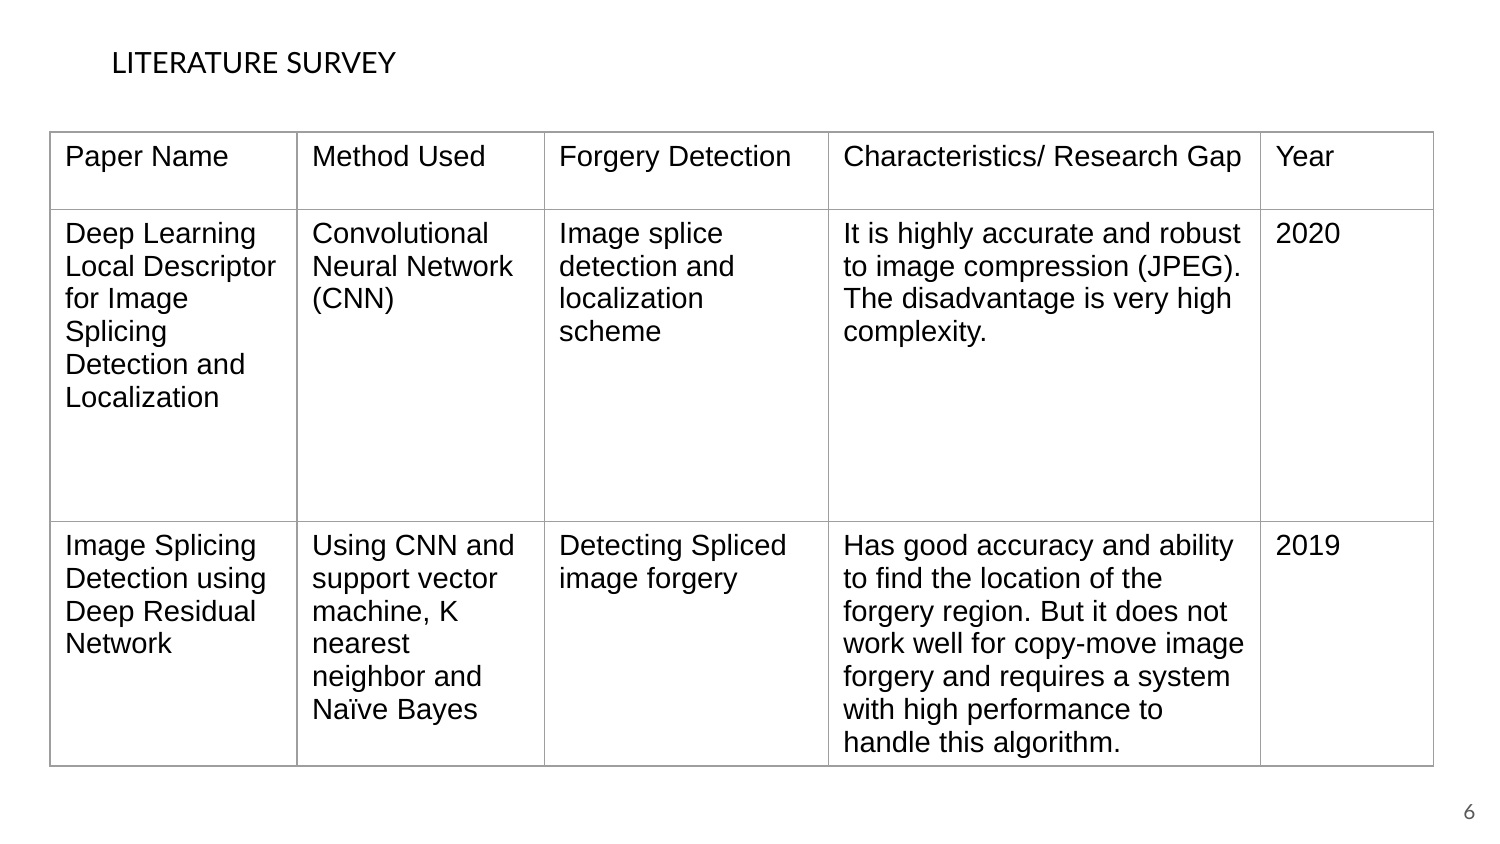

LITERATURE SURVEY
| Paper Name | Method Used | Forgery Detection | Characteristics/ Research Gap | Year |
| --- | --- | --- | --- | --- |
| Deep Learning Local Descriptor for Image Splicing Detection and Localization | Convolutional Neural Network (CNN) | Image splice detection and localization scheme | It is highly accurate and robust to image compression (JPEG). The disadvantage is very high complexity. | 2020 |
| Image Splicing Detection using Deep Residual Network | Using CNN and support vector machine, K nearest neighbor and Naïve Bayes | Detecting Spliced image forgery | Has good accuracy and ability to find the location of the forgery region. But it does not work well for copy-move image forgery and requires a system with high performance to handle this algorithm. | 2019 |
6